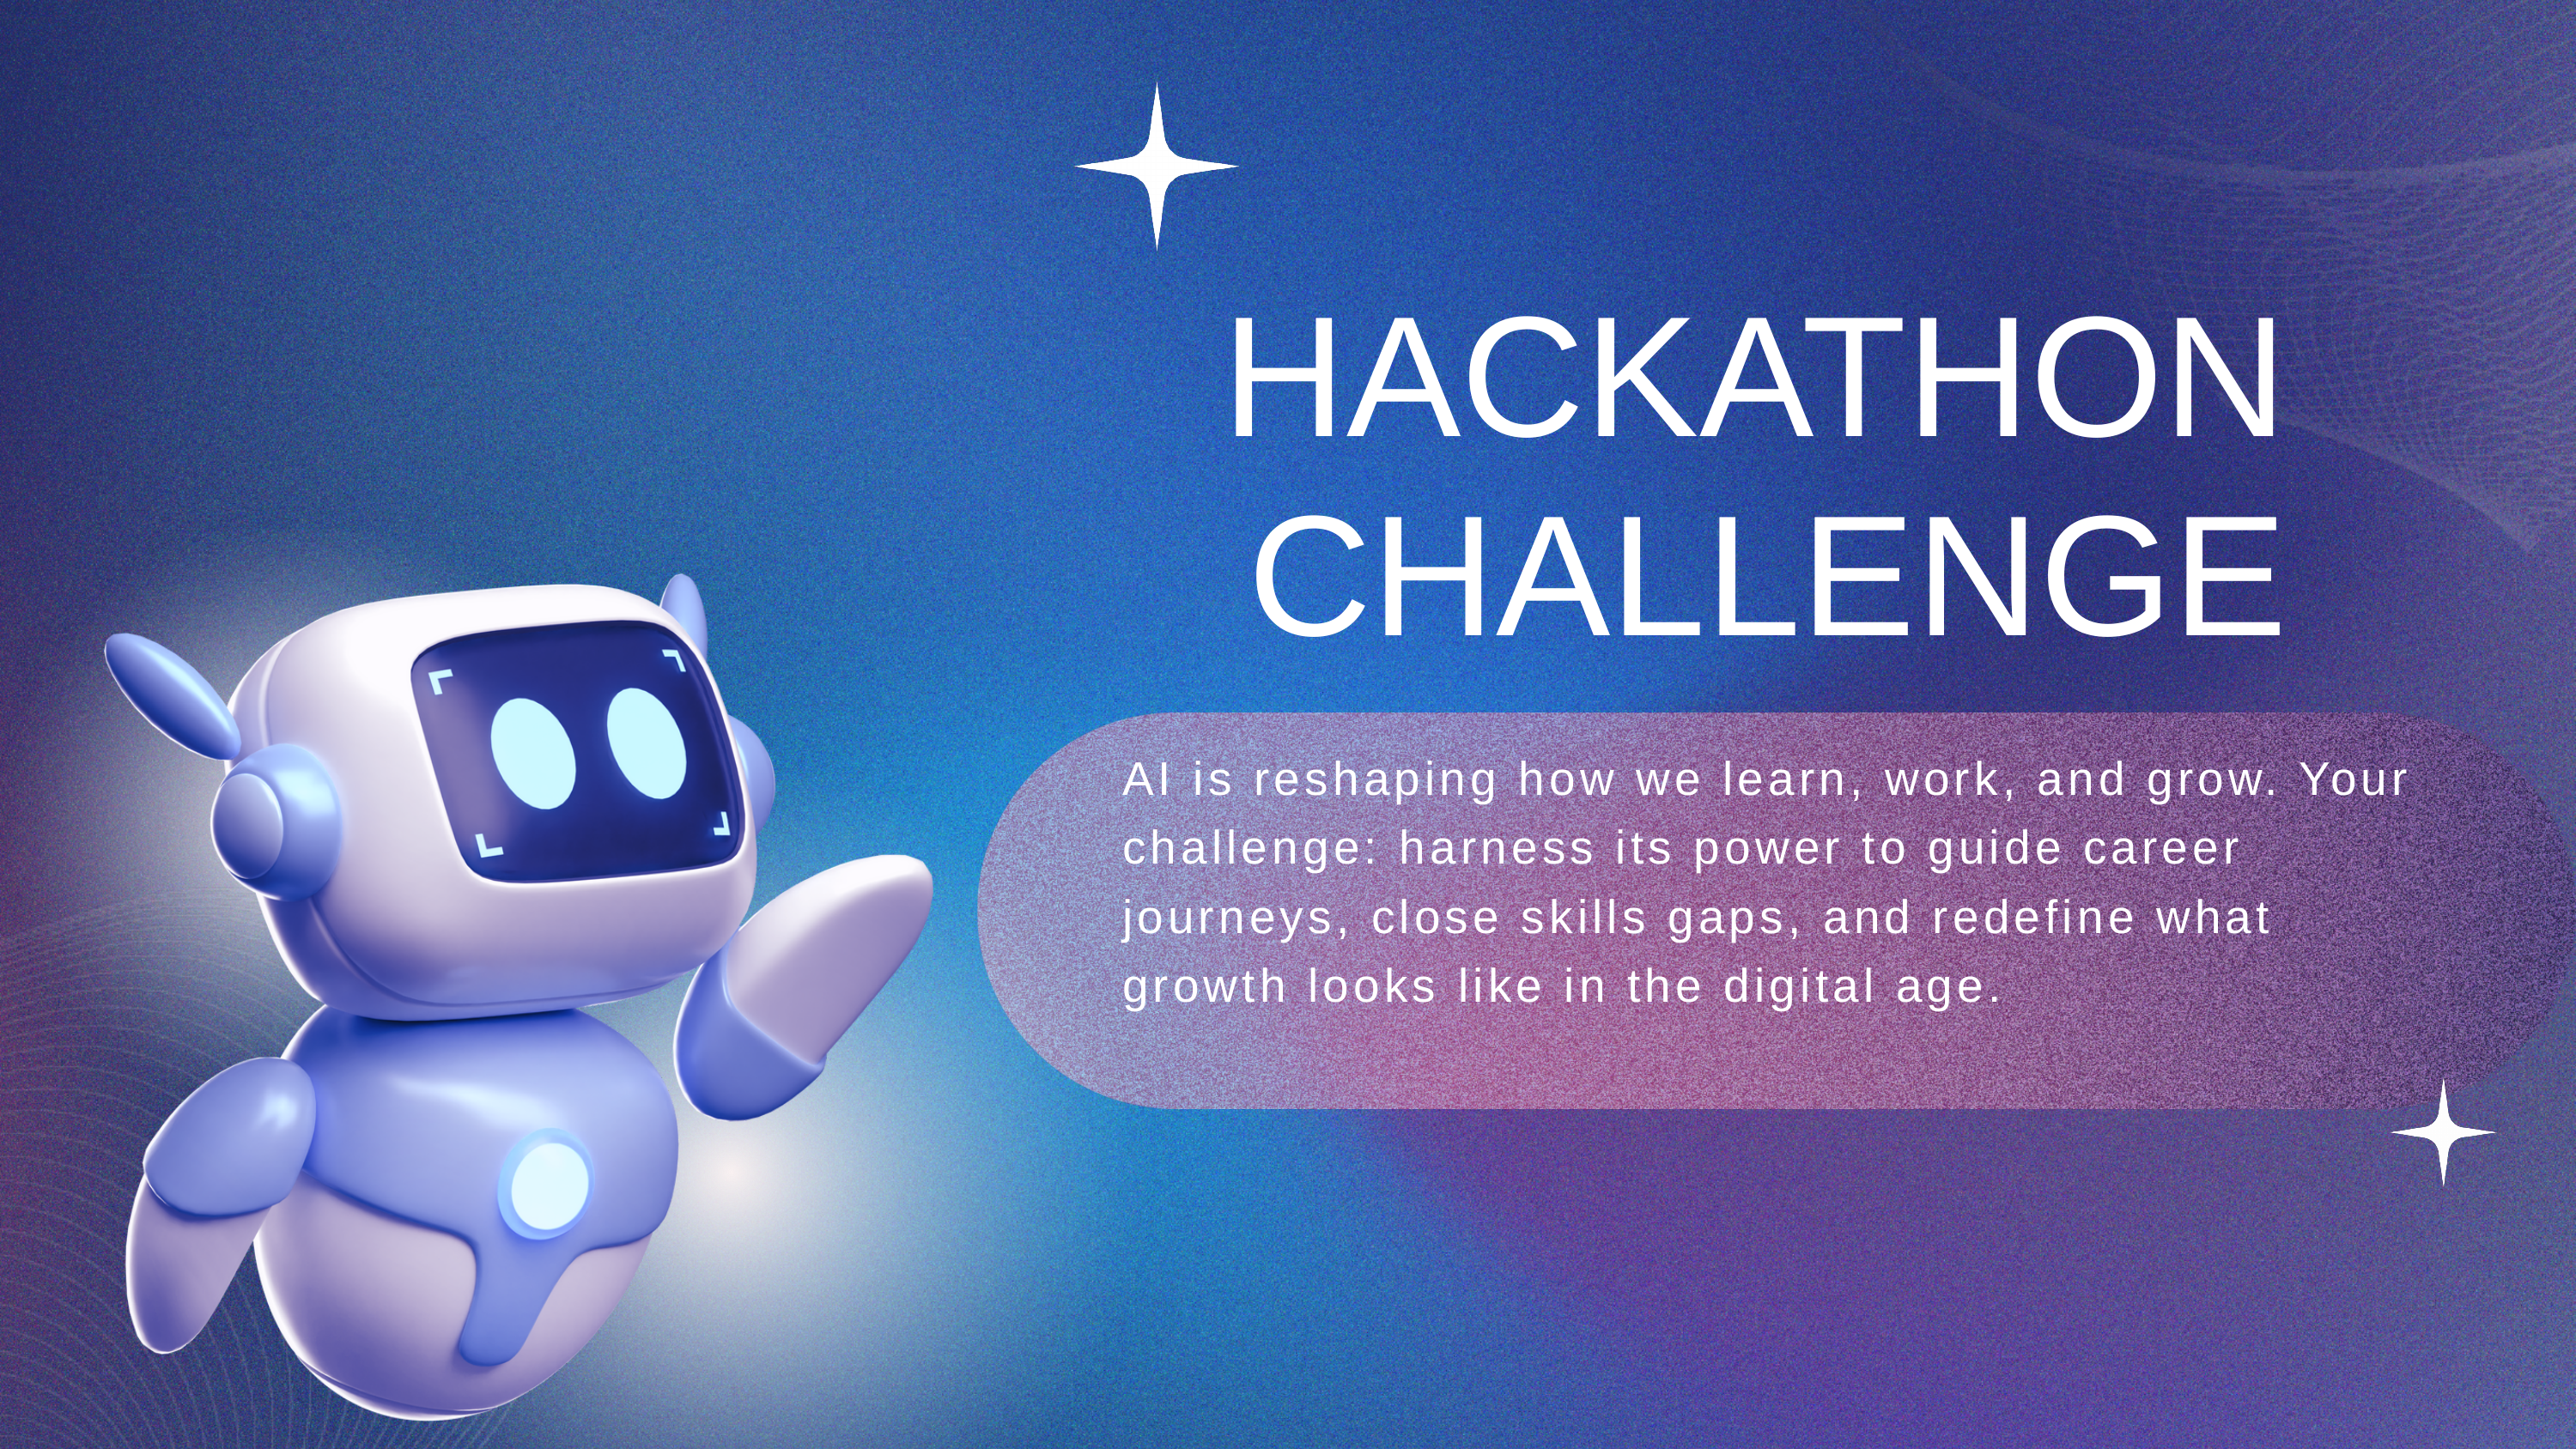

HACKATHON CHALLENGE

AI is reshaping how we learn, work, and grow. Your challenge: harness its power to guide career journeys, close skills gaps, and redefine what growth looks like in the digital age.